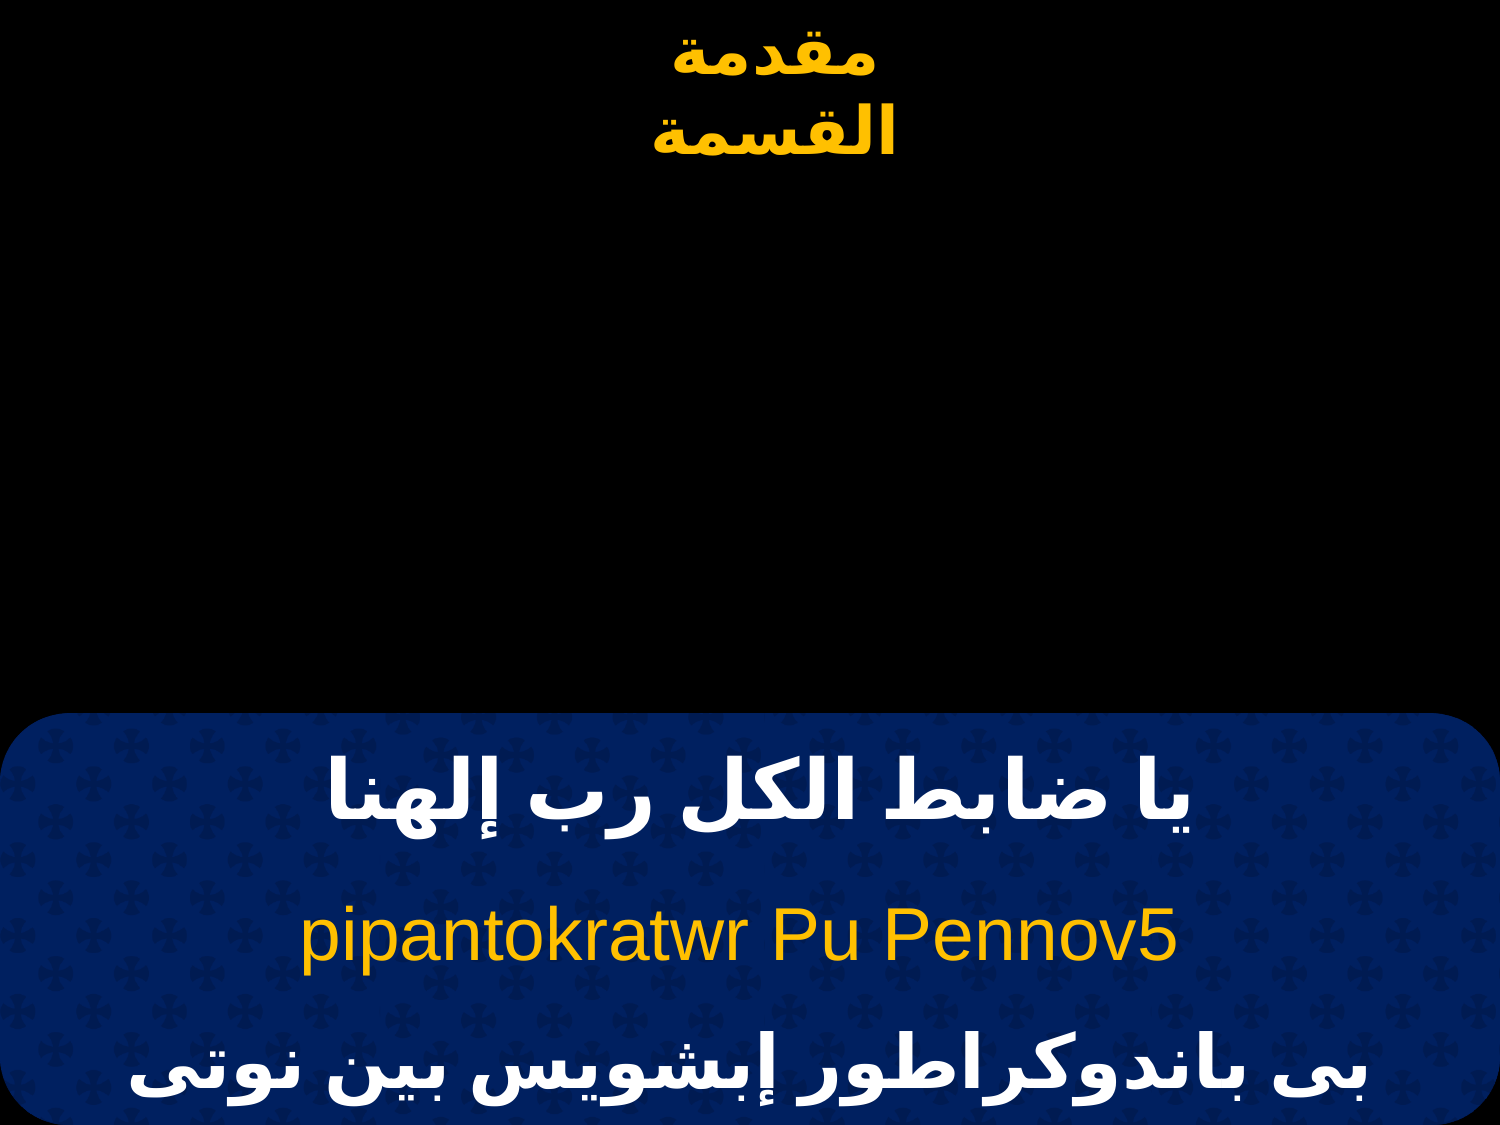

# يا ضابط الكل رب إلهنا
pipantokratwr Pu Pennov5
بى باندوكراطور إبشويس بين نوتى